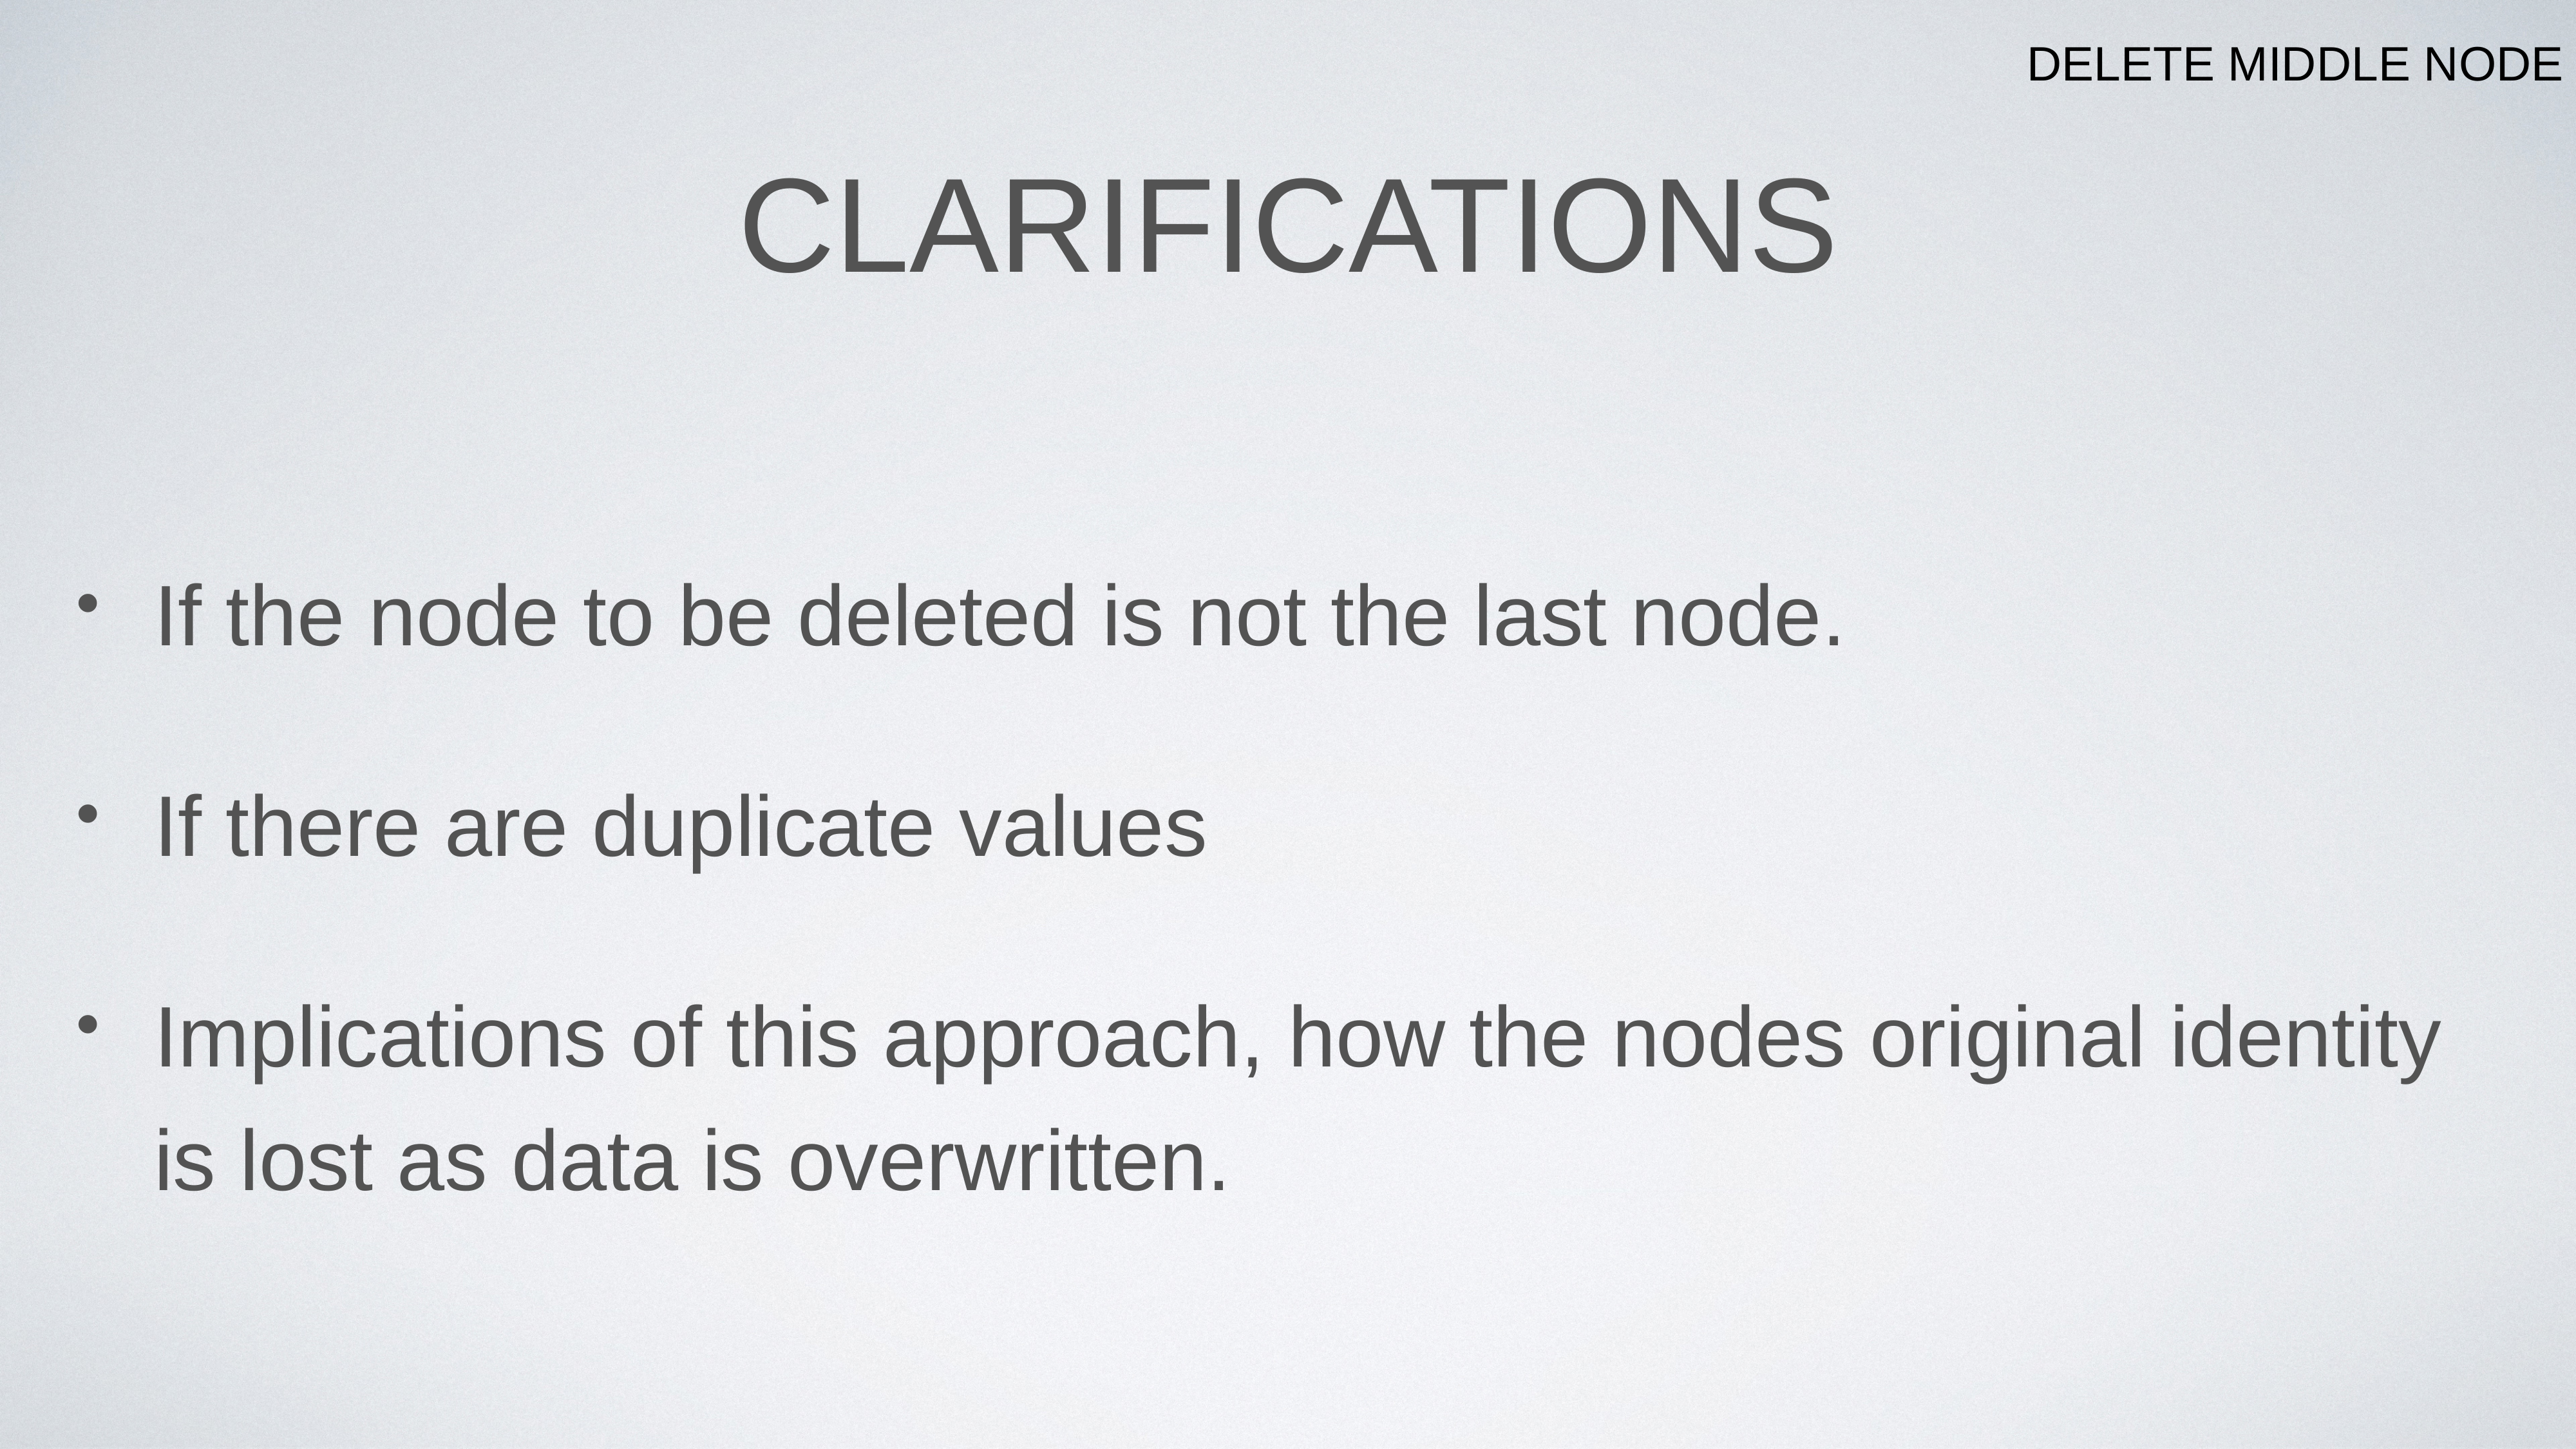

DELETE MIDDLE NODE
# Clarifications
If the node to be deleted is not the last node.
If there are duplicate values
Implications of this approach, how the nodes original identity is lost as data is overwritten.